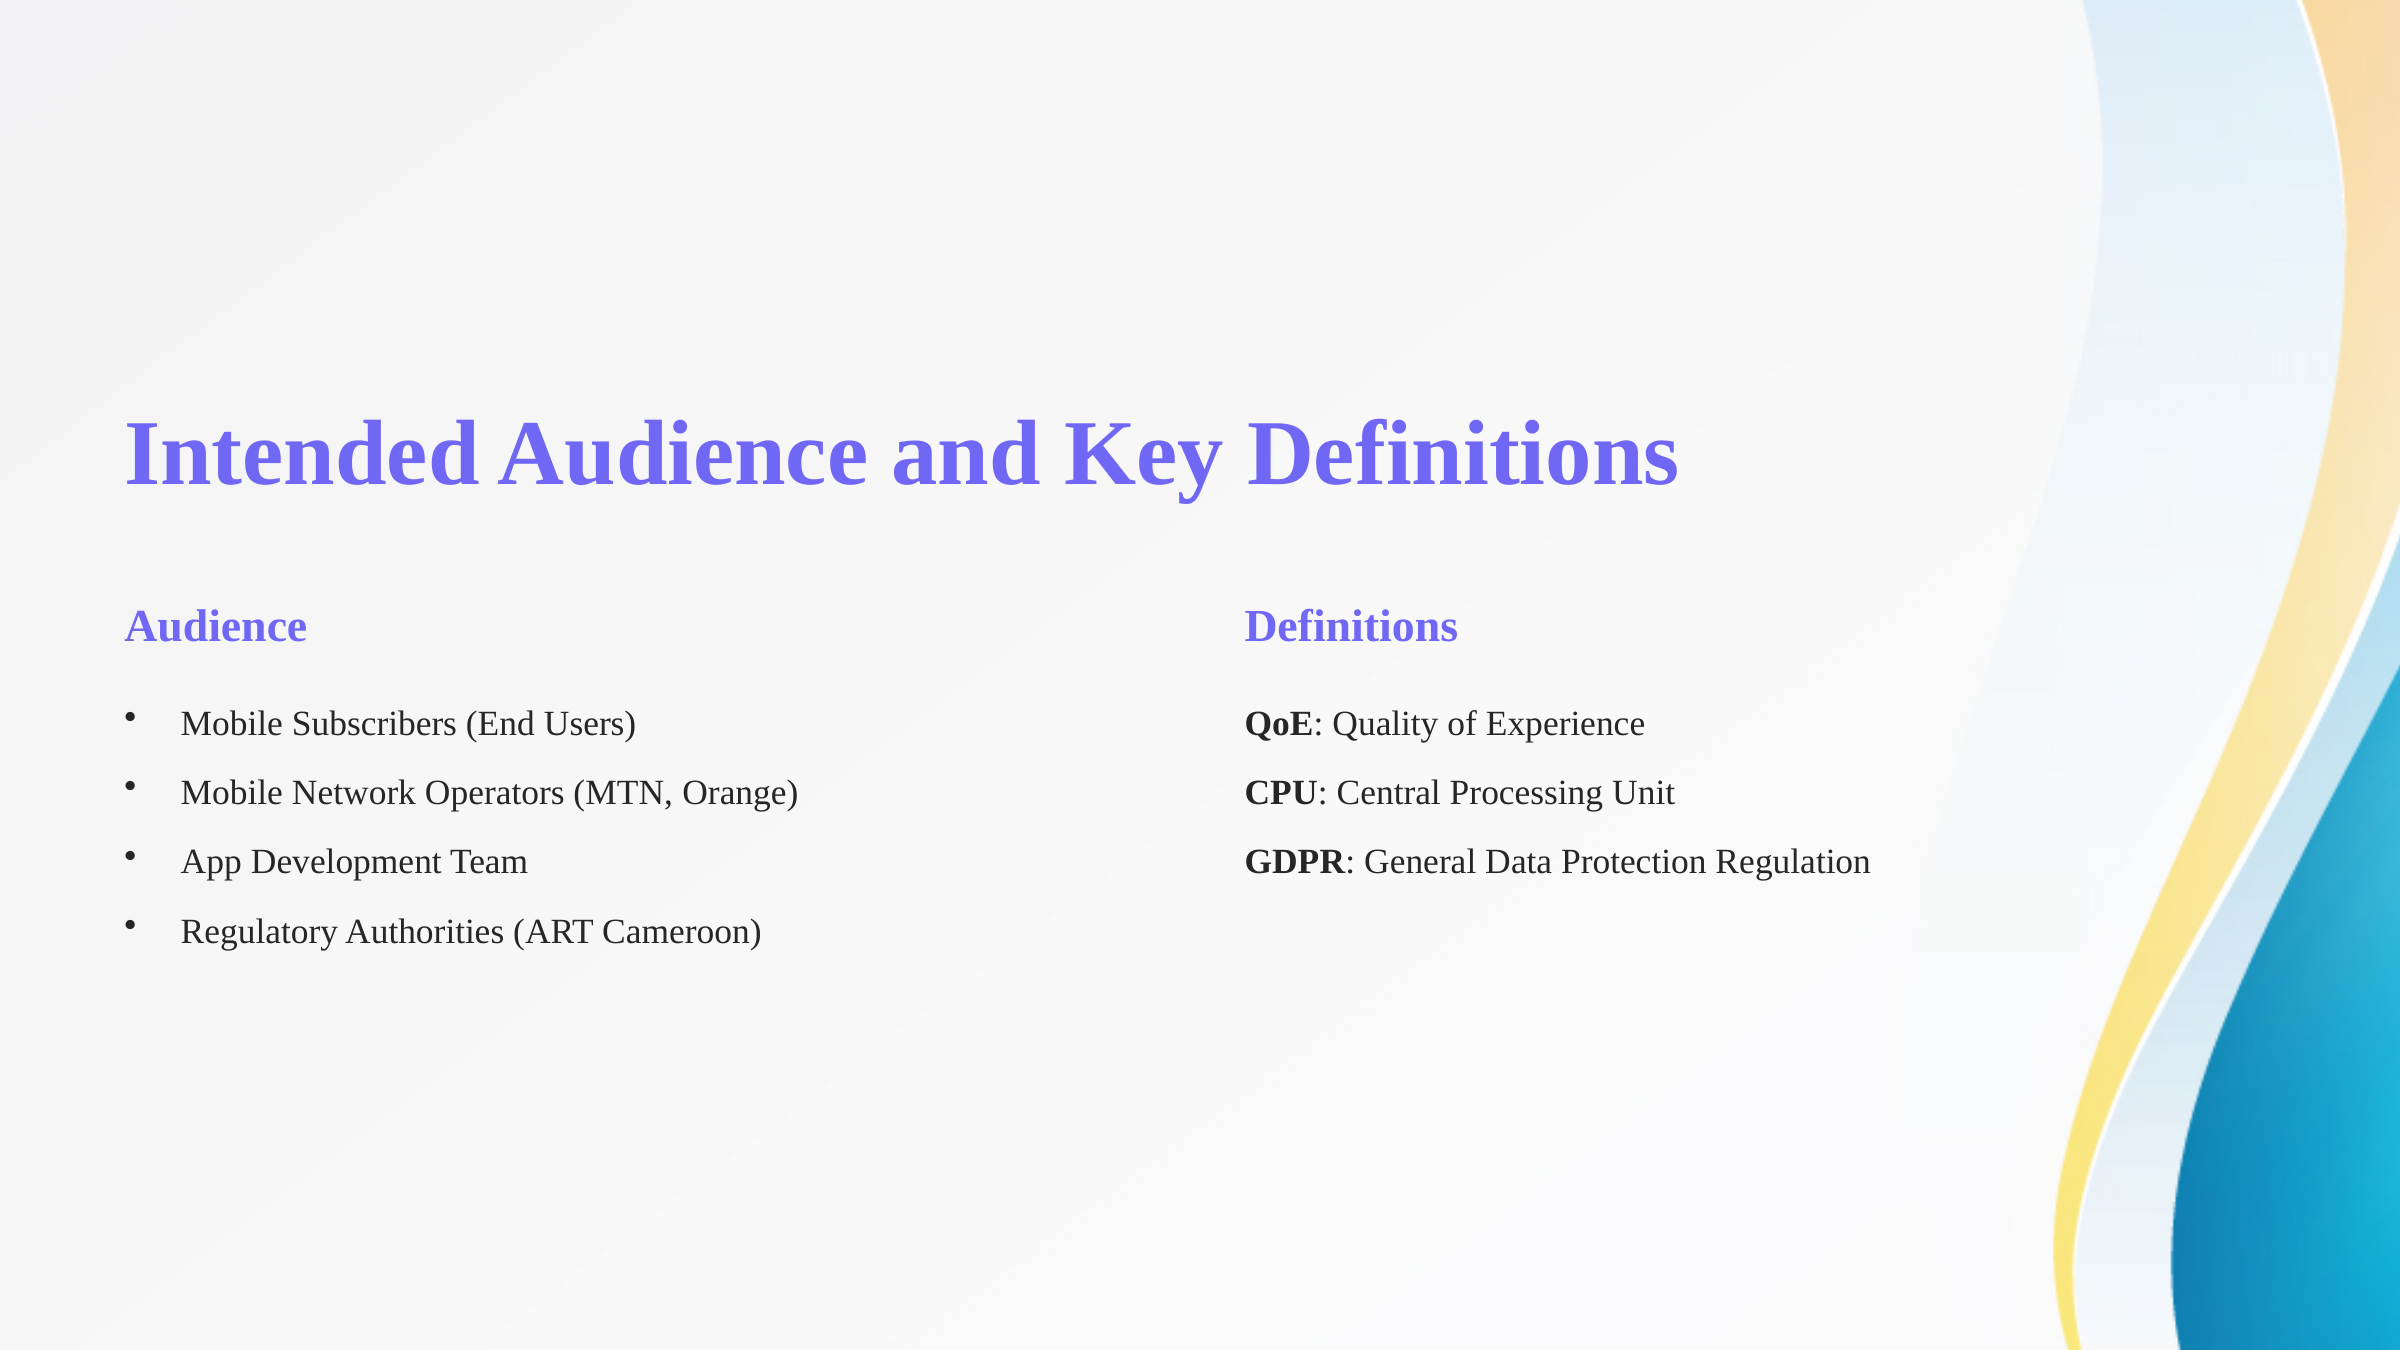

Intended Audience and Key Definitions
Audience
Definitions
Mobile Subscribers (End Users)
QoE: Quality of Experience
Mobile Network Operators (MTN, Orange)
CPU: Central Processing Unit
App Development Team
GDPR: General Data Protection Regulation
Regulatory Authorities (ART Cameroon)